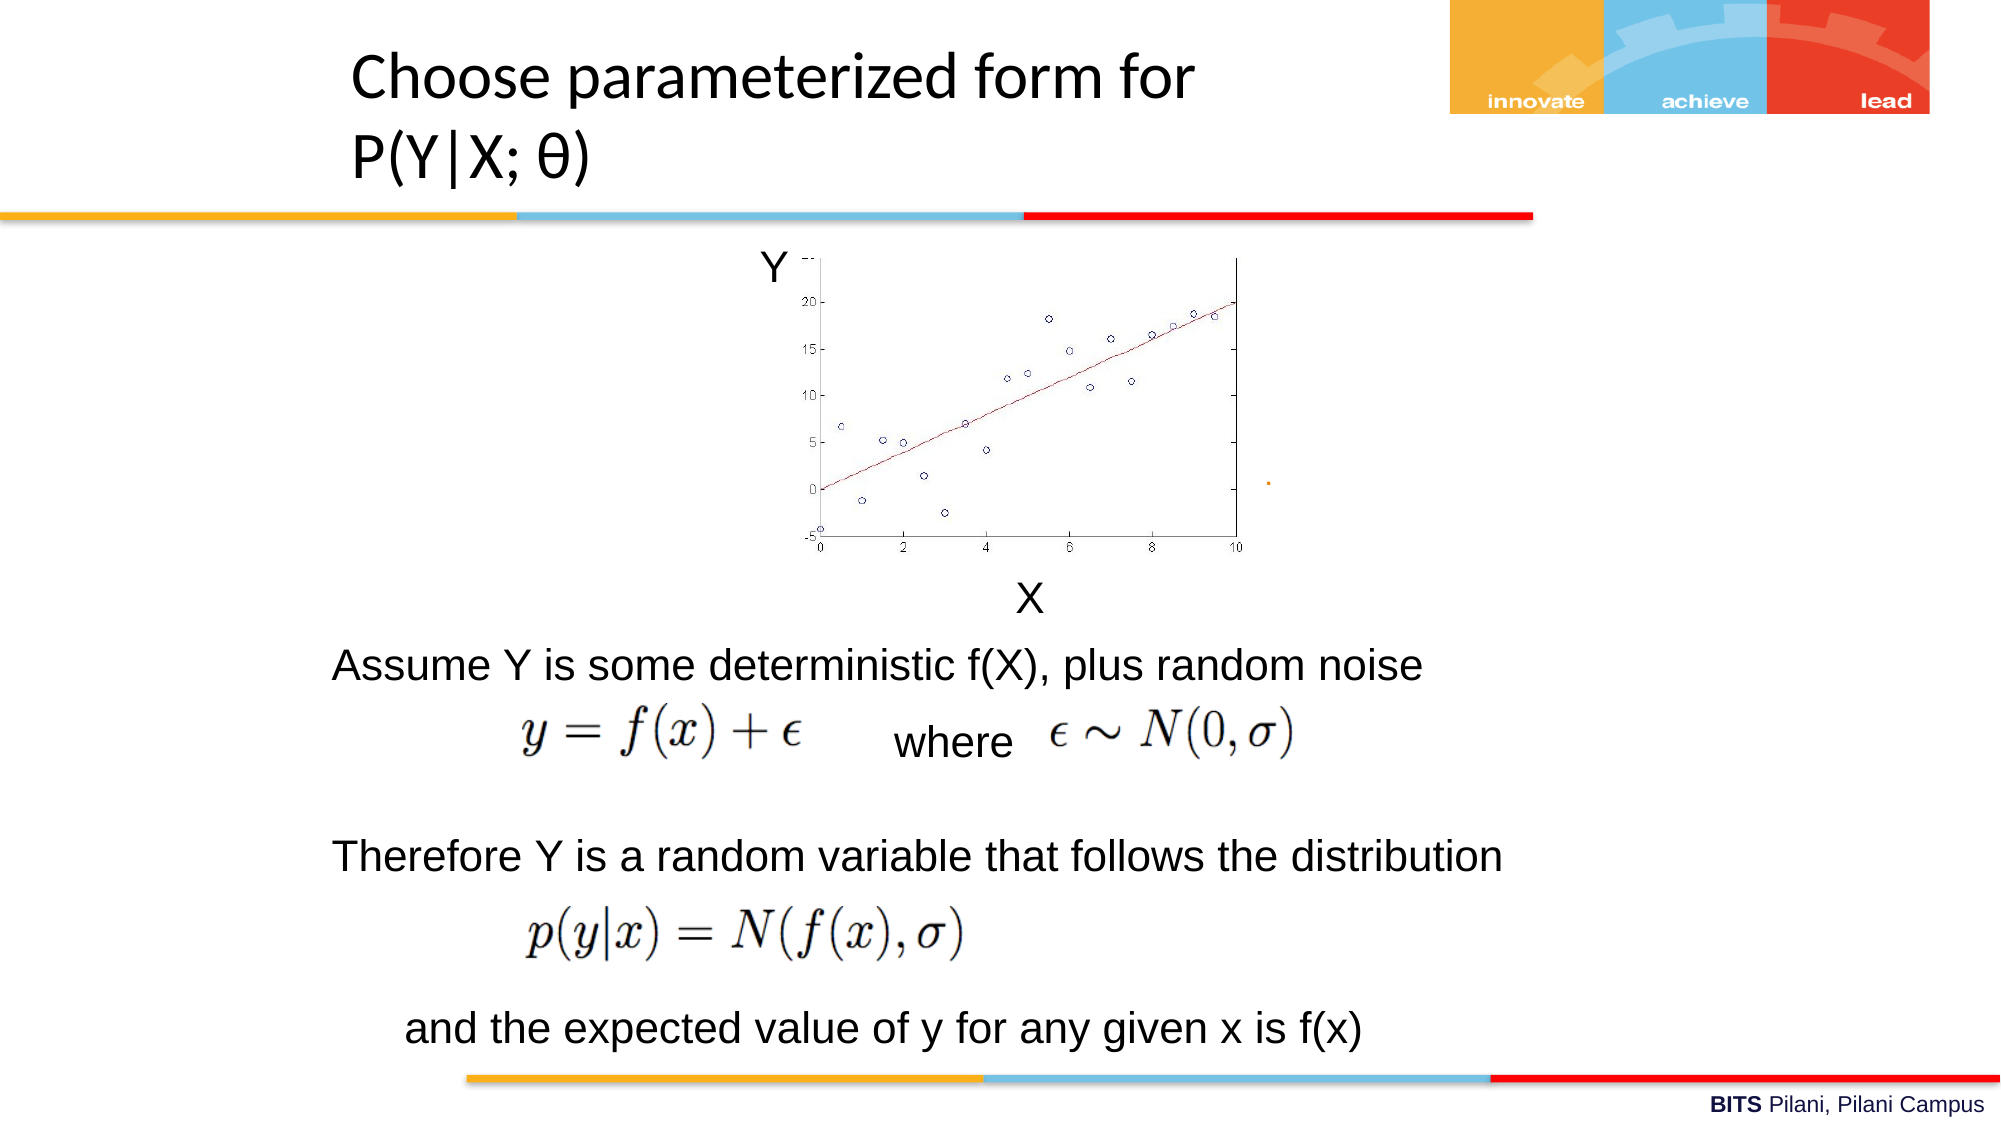

# Choose parameterized form for P(Y|X; θ)
Y

X
Assume Y is some deterministic f(X), plus random noise
where

Therefore Y is a random variable that follows the distribution

and the expected value of y for any given x is f(x)